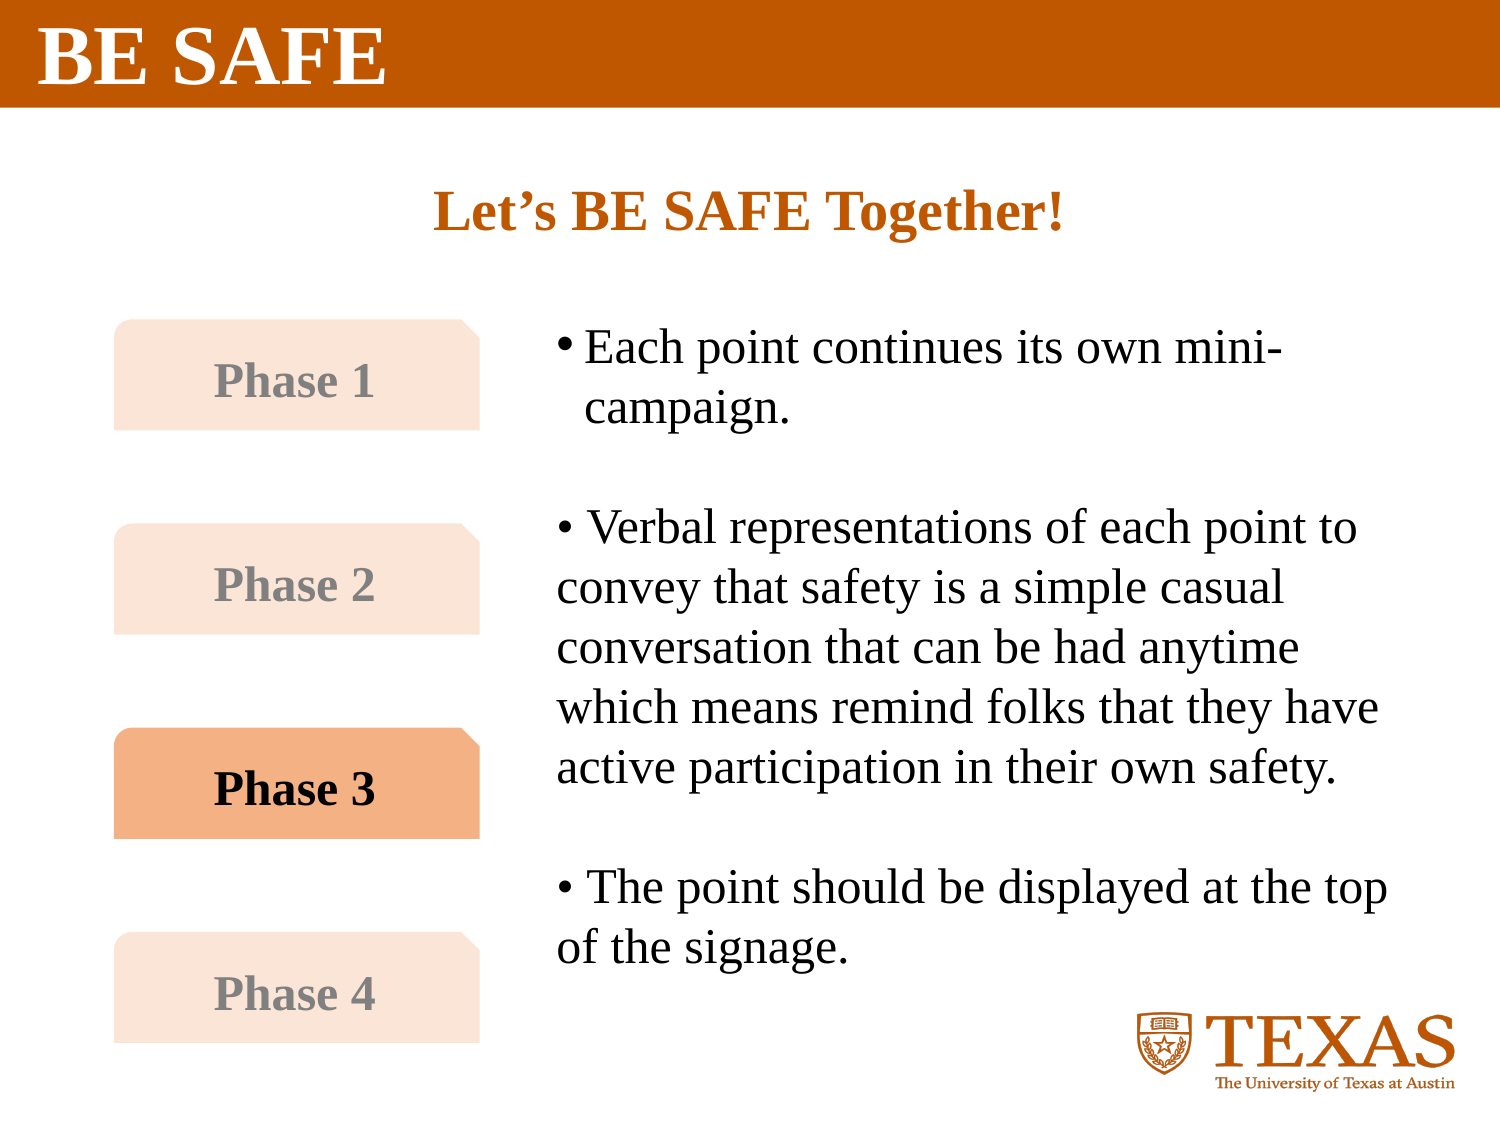

Let’s BE SAFE Together!
Each point continues its own mini-campaign.

• Verbal representations of each point to convey that safety is a simple casual conversation that can be had anytime which means remind folks that they have active participation in their own safety.

• The point should be displayed at the top of the signage.
Phase 1
Phase 2
Phase 3
Phase 4